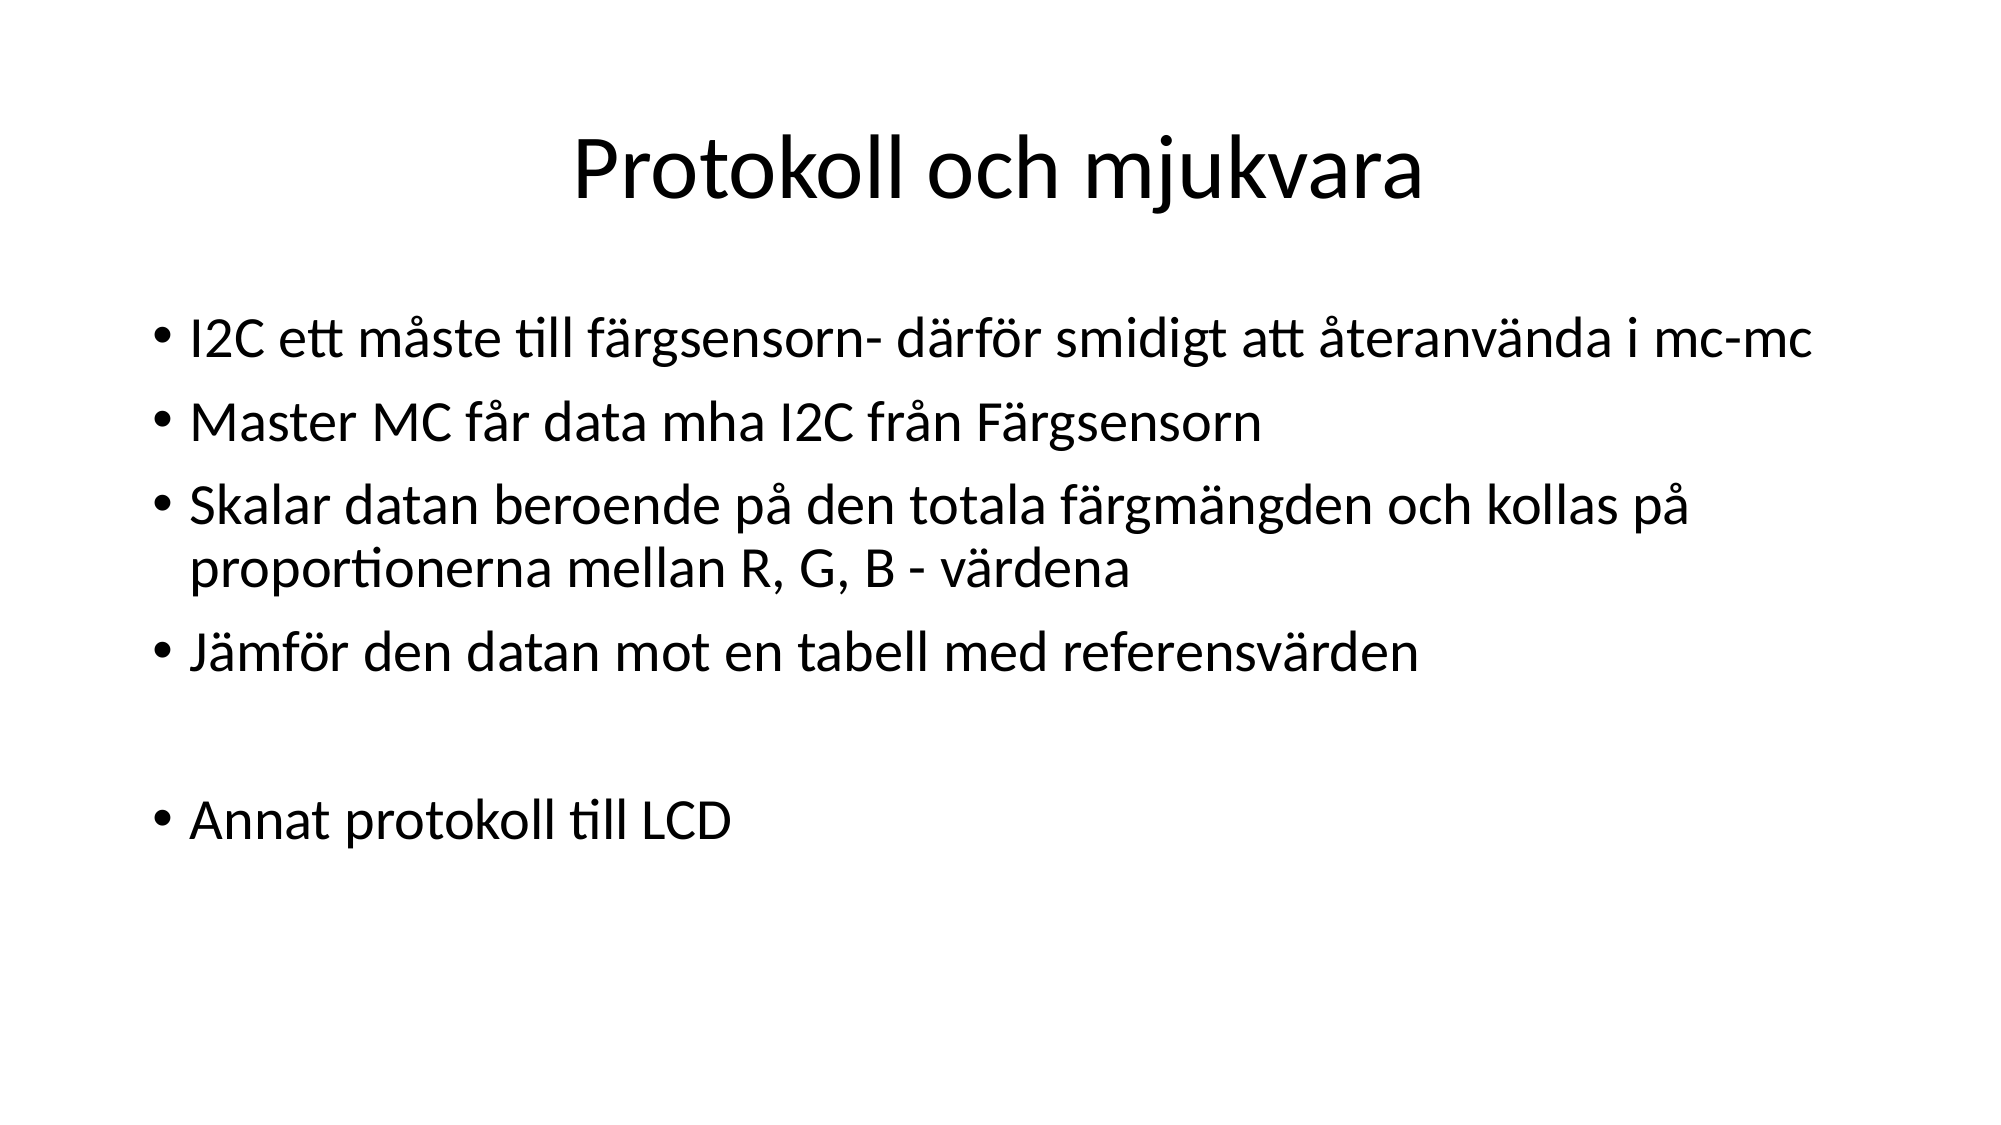

# Protokoll och mjukvara
I2C ett måste till färgsensorn- därför smidigt att återanvända i mc-mc
Master MC får data mha I2C från Färgsensorn
Skalar datan beroende på den totala färgmängden och kollas på proportionerna mellan R, G, B - värdena
Jämför den datan mot en tabell med referensvärden

Annat protokoll till LCD